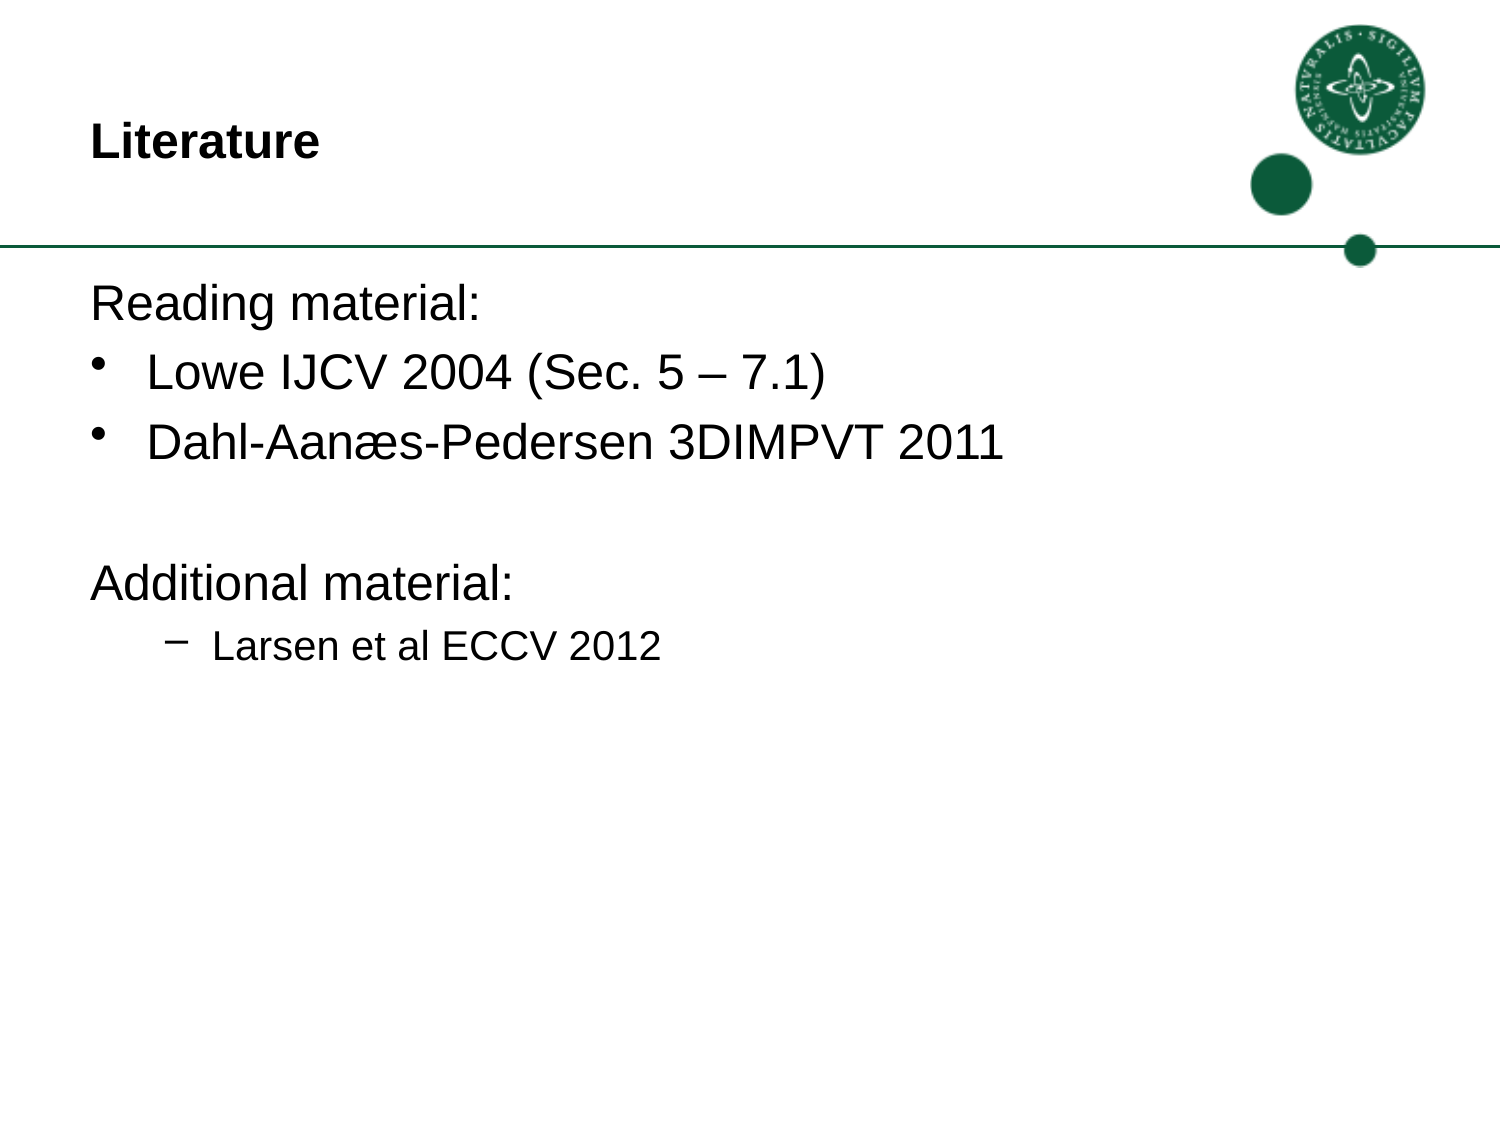

# Literature
Reading material:
Lowe IJCV 2004 (Sec. 5 – 7.1)
Dahl-Aanæs-Pedersen 3DIMPVT 2011

Additional material:
Larsen et al ECCV 2012